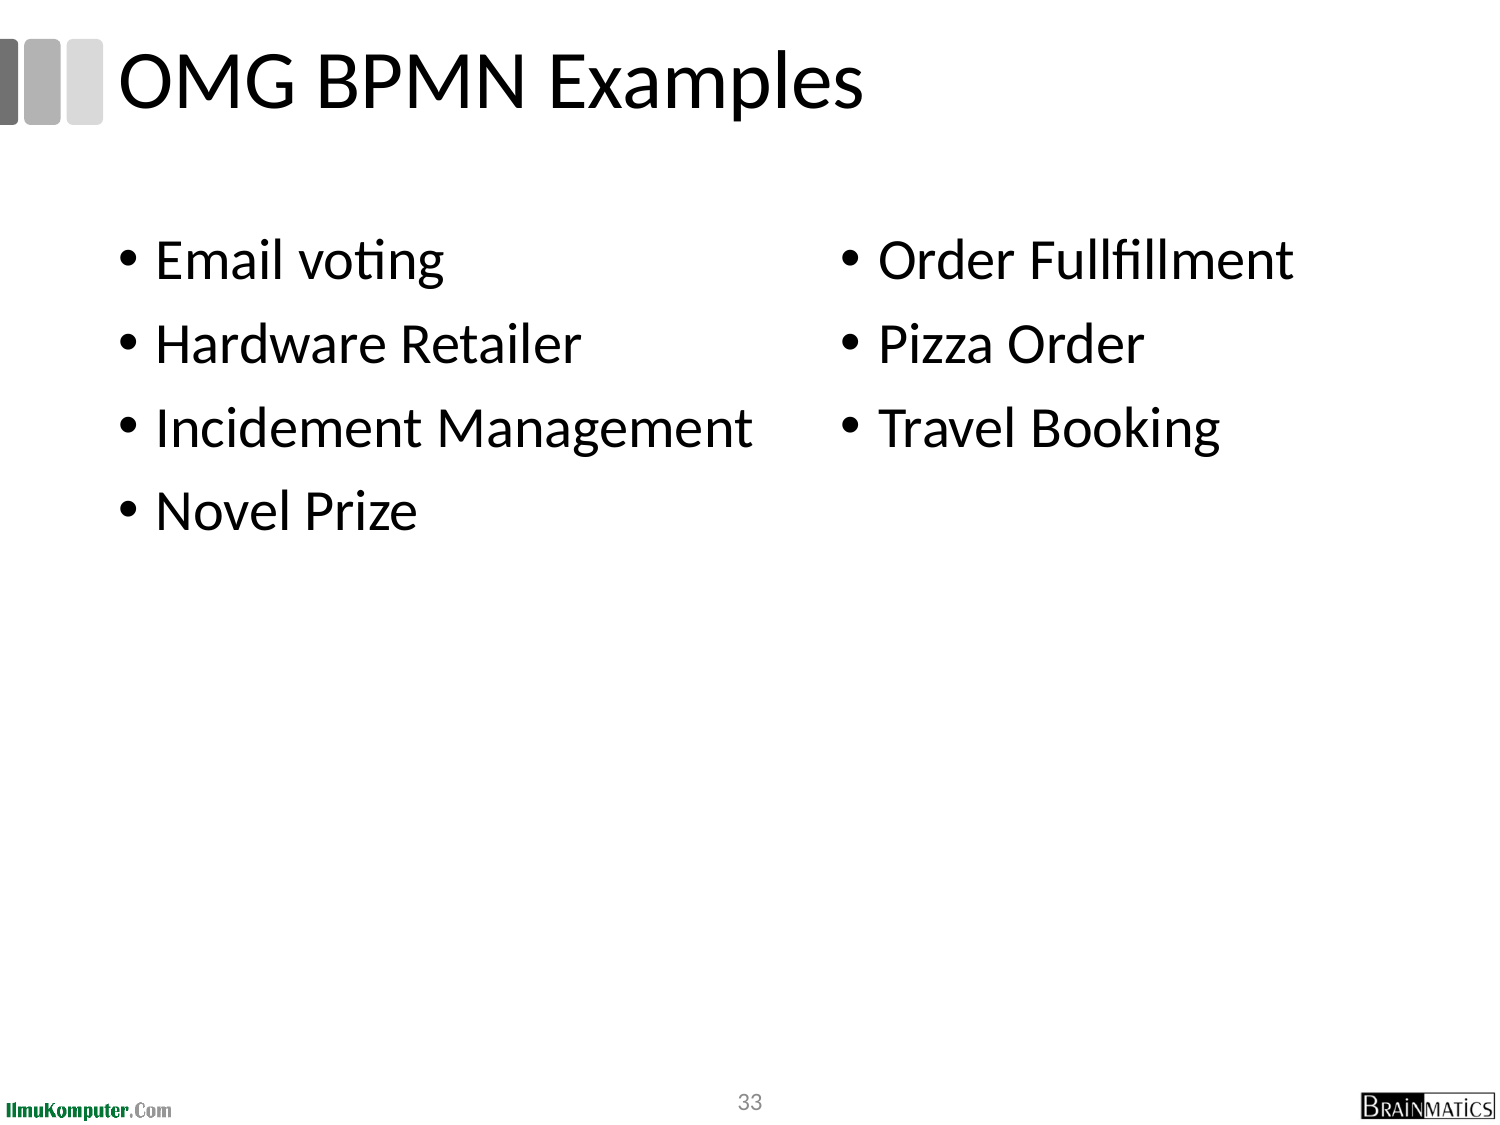

# OMG BPMN Examples
Email voting
Hardware Retailer
Incidement Management
Novel Prize

Order Fullfillment
Pizza Order
Travel Booking

33